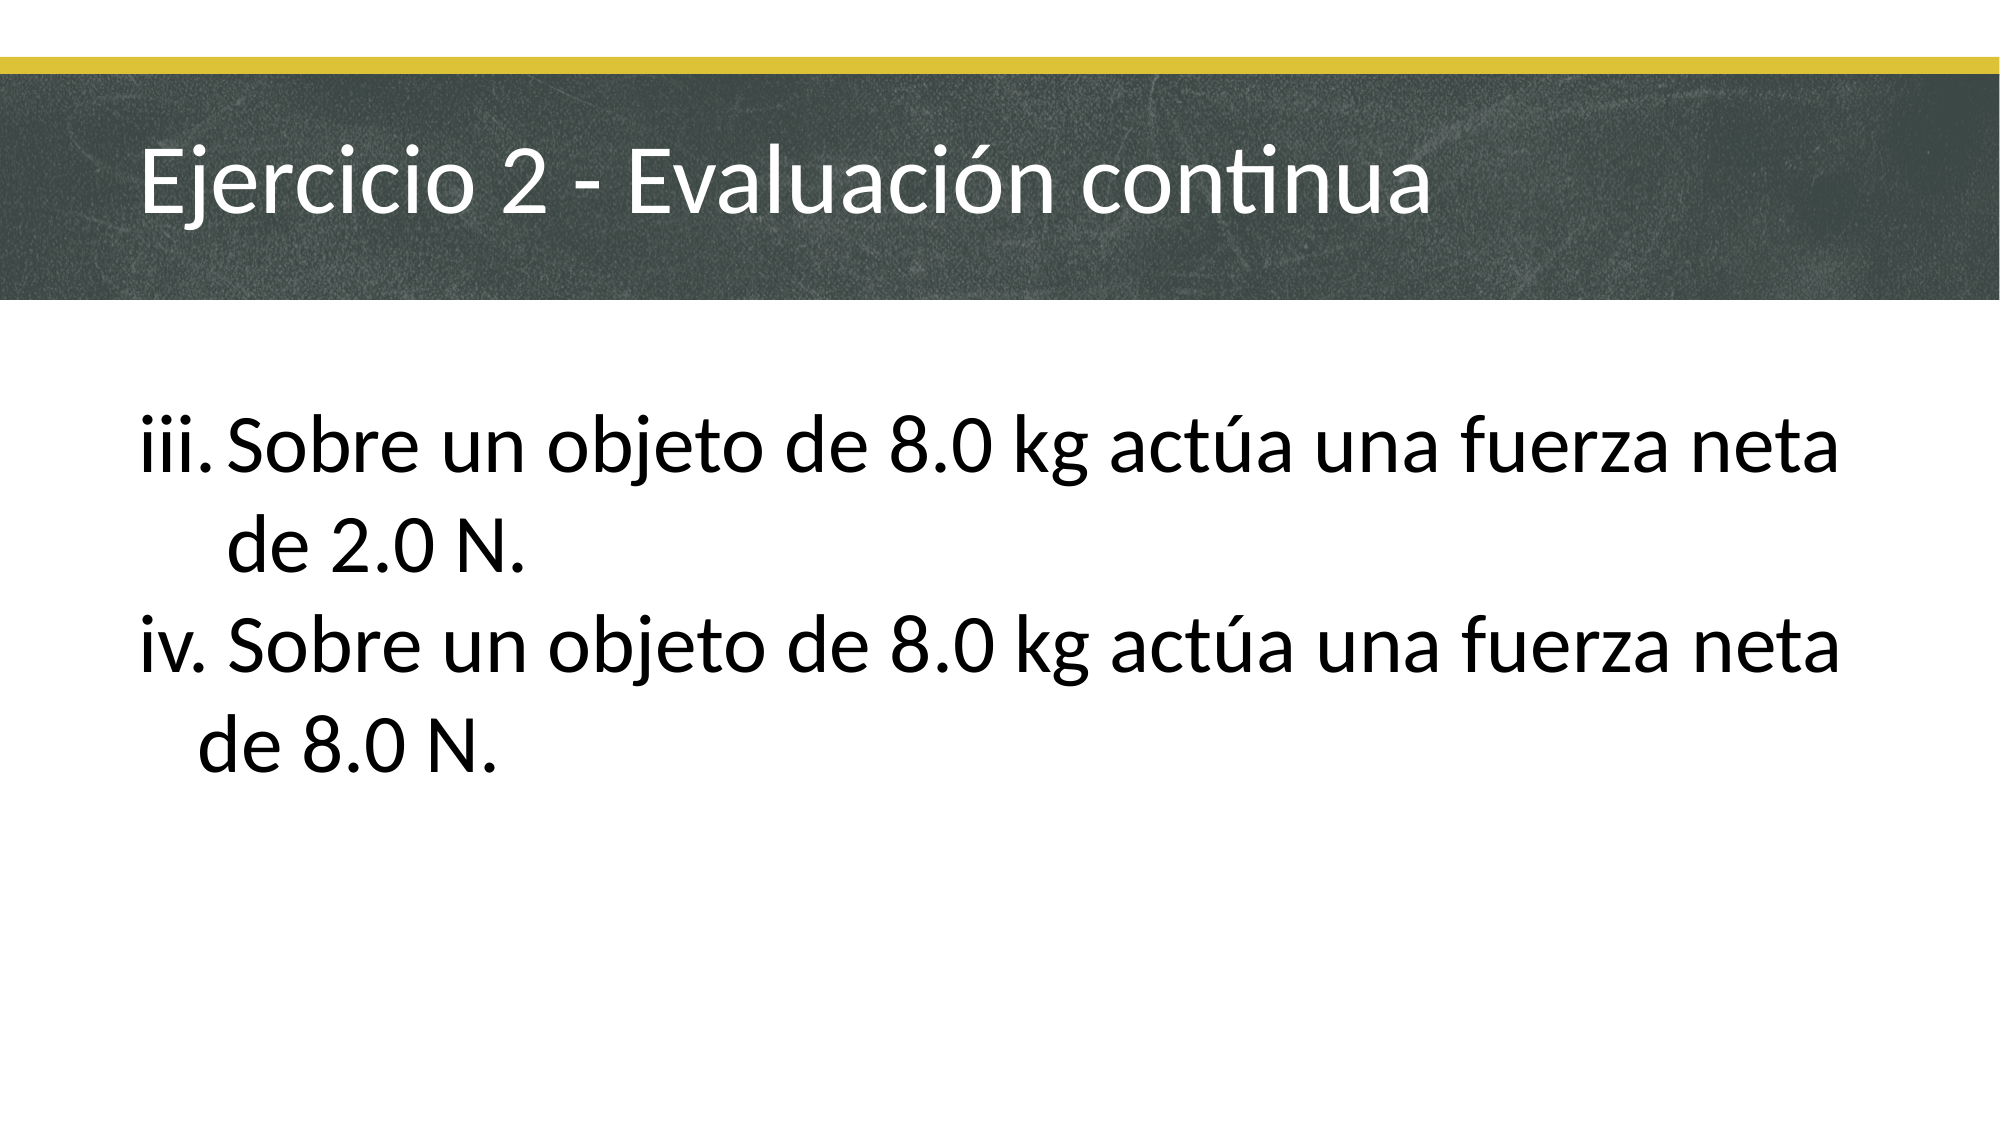

# Ejercicio 2 - Evaluación continua
Sobre un objeto de 8.0 kg actúa una fuerza neta de 2.0 N.
 Sobre un objeto de 8.0 kg actúa una fuerza neta de 8.0 N.